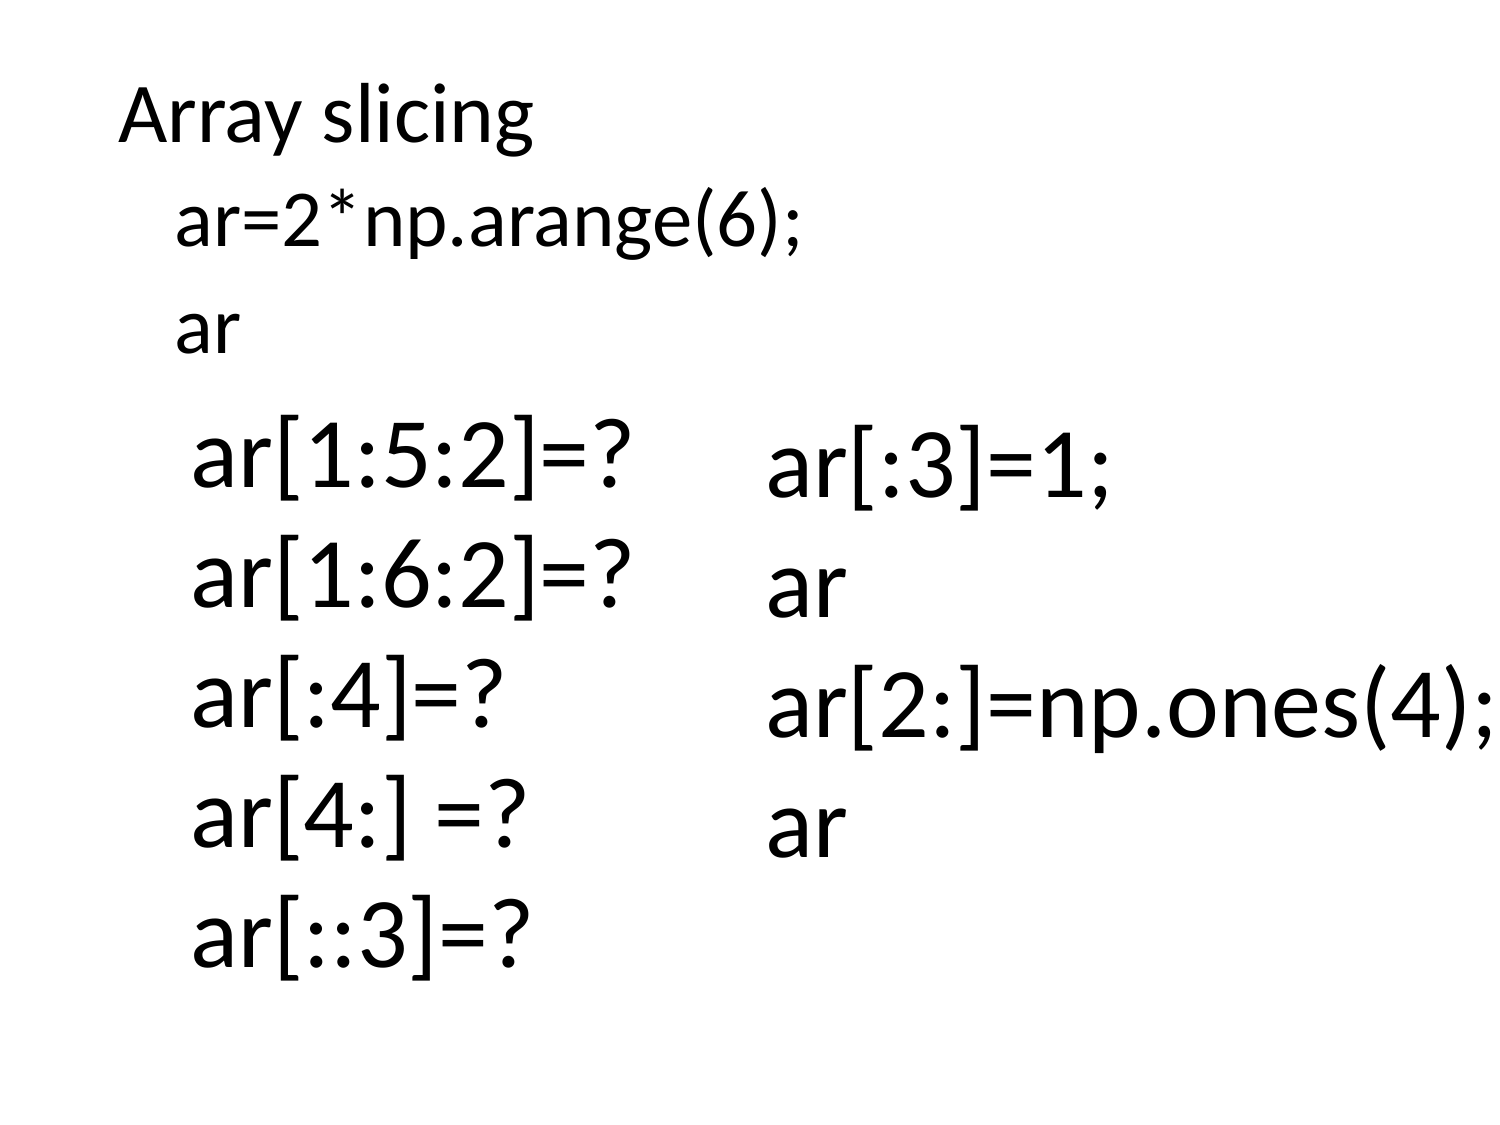

# Array slicing
ar=2*np.arange(6);
ar
ar[1:5:2]=?
ar[1:6:2]=?
ar[:4]=?
ar[4:] =?
ar[::3]=?
ar[:3]=1;
ar
ar[2:]=np.ones(4);
ar